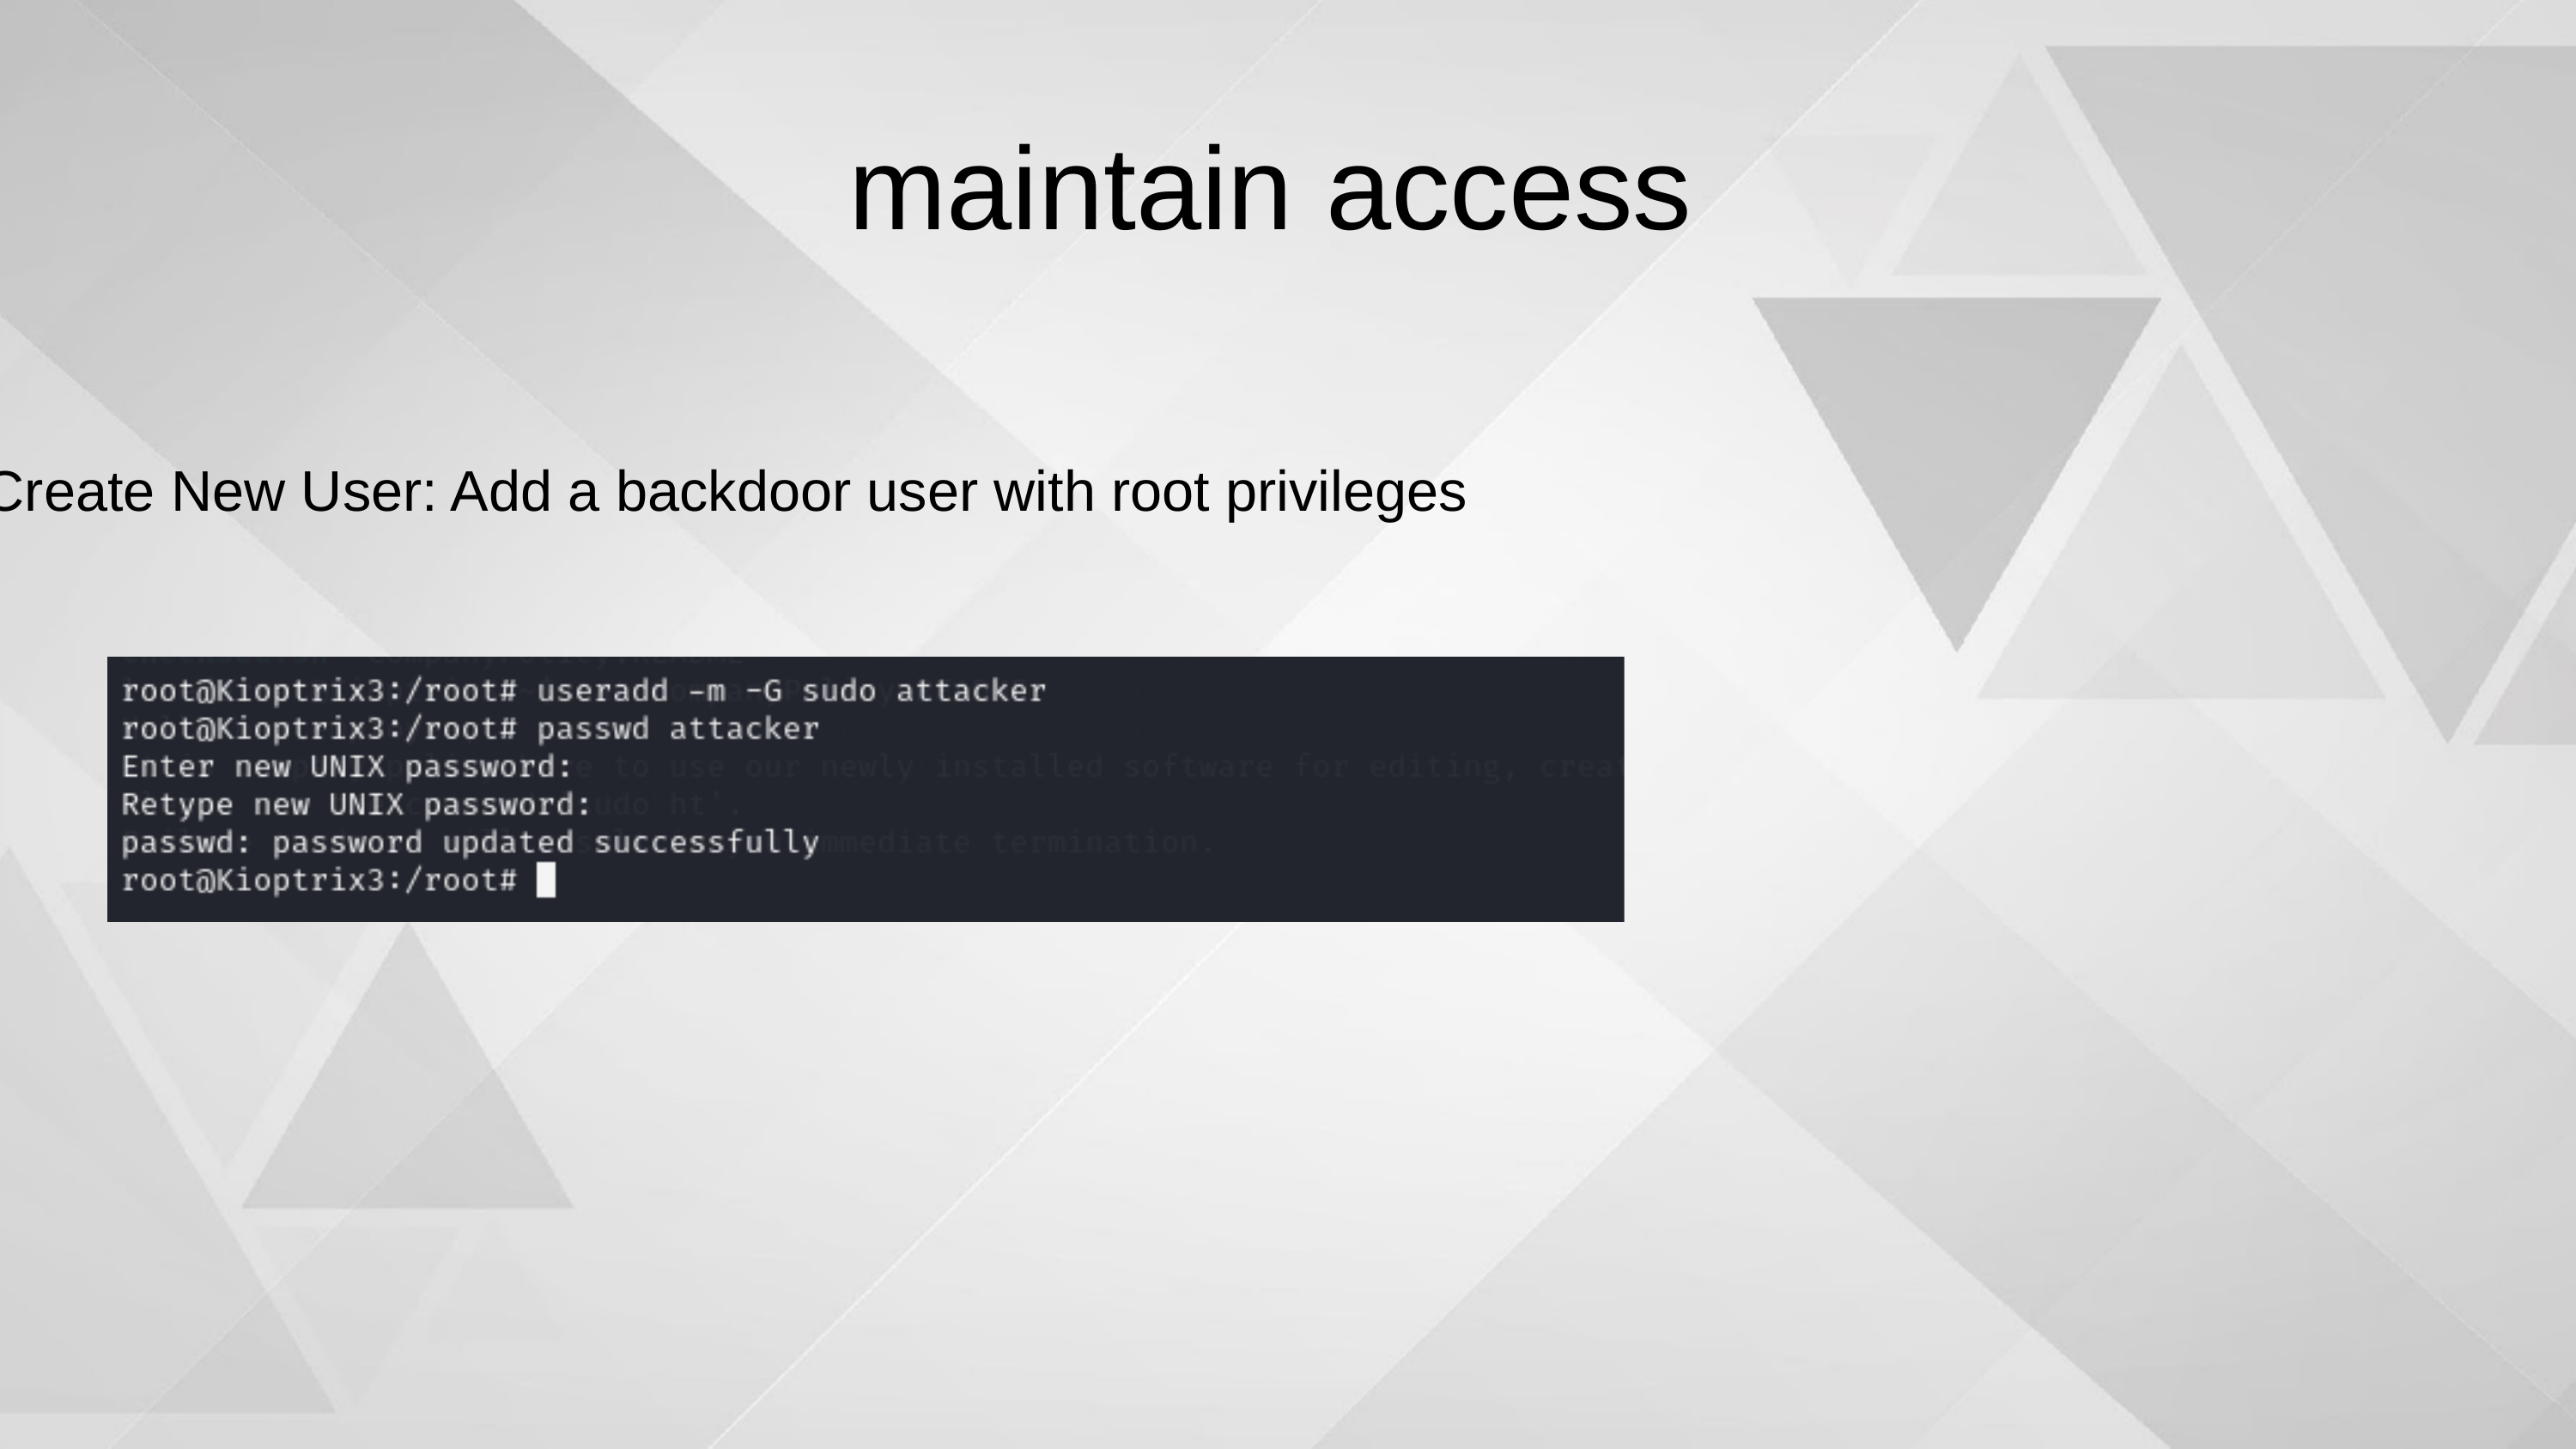

maintain access
Create New User: Add a backdoor user with root privileges